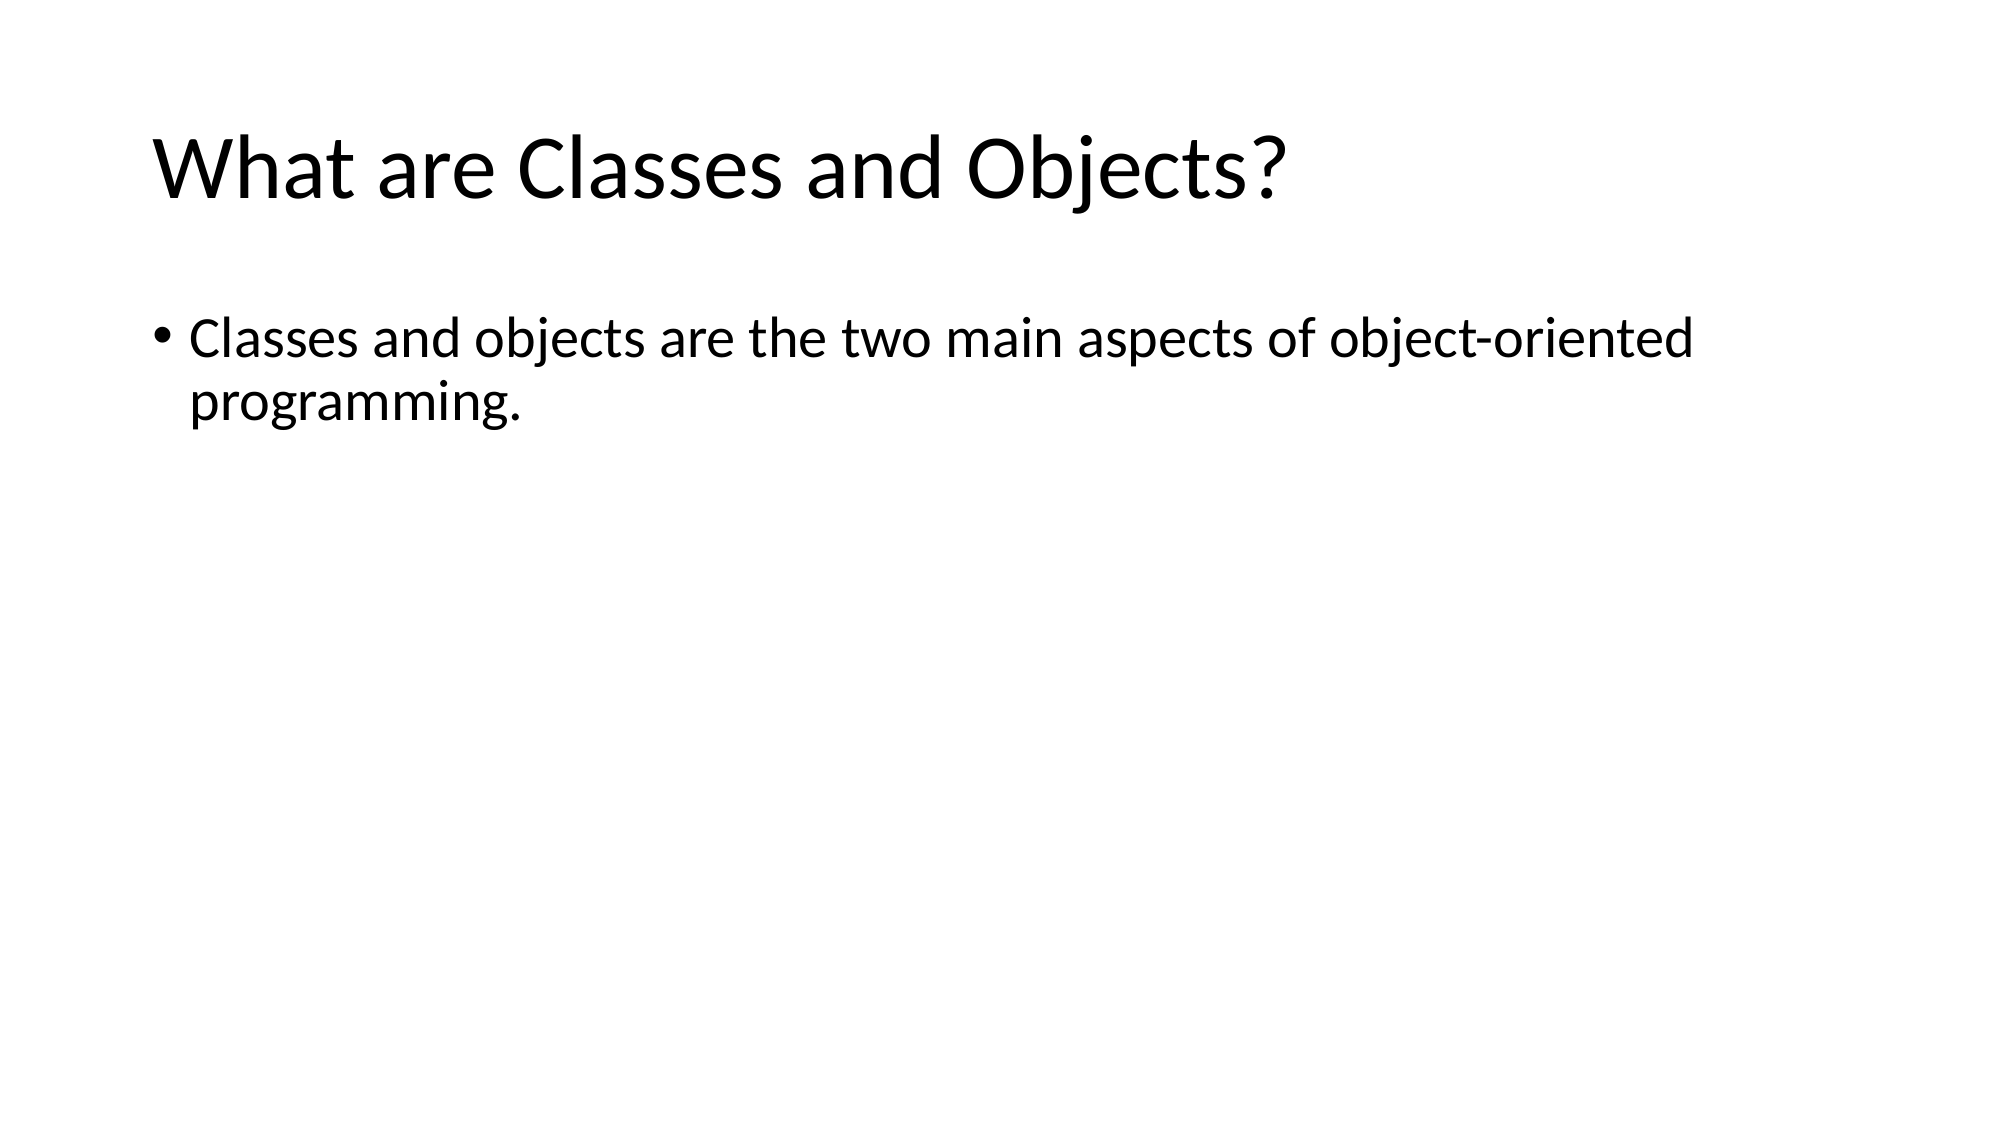

# What are Classes and Objects?
Classes and objects are the two main aspects of object-oriented programming.